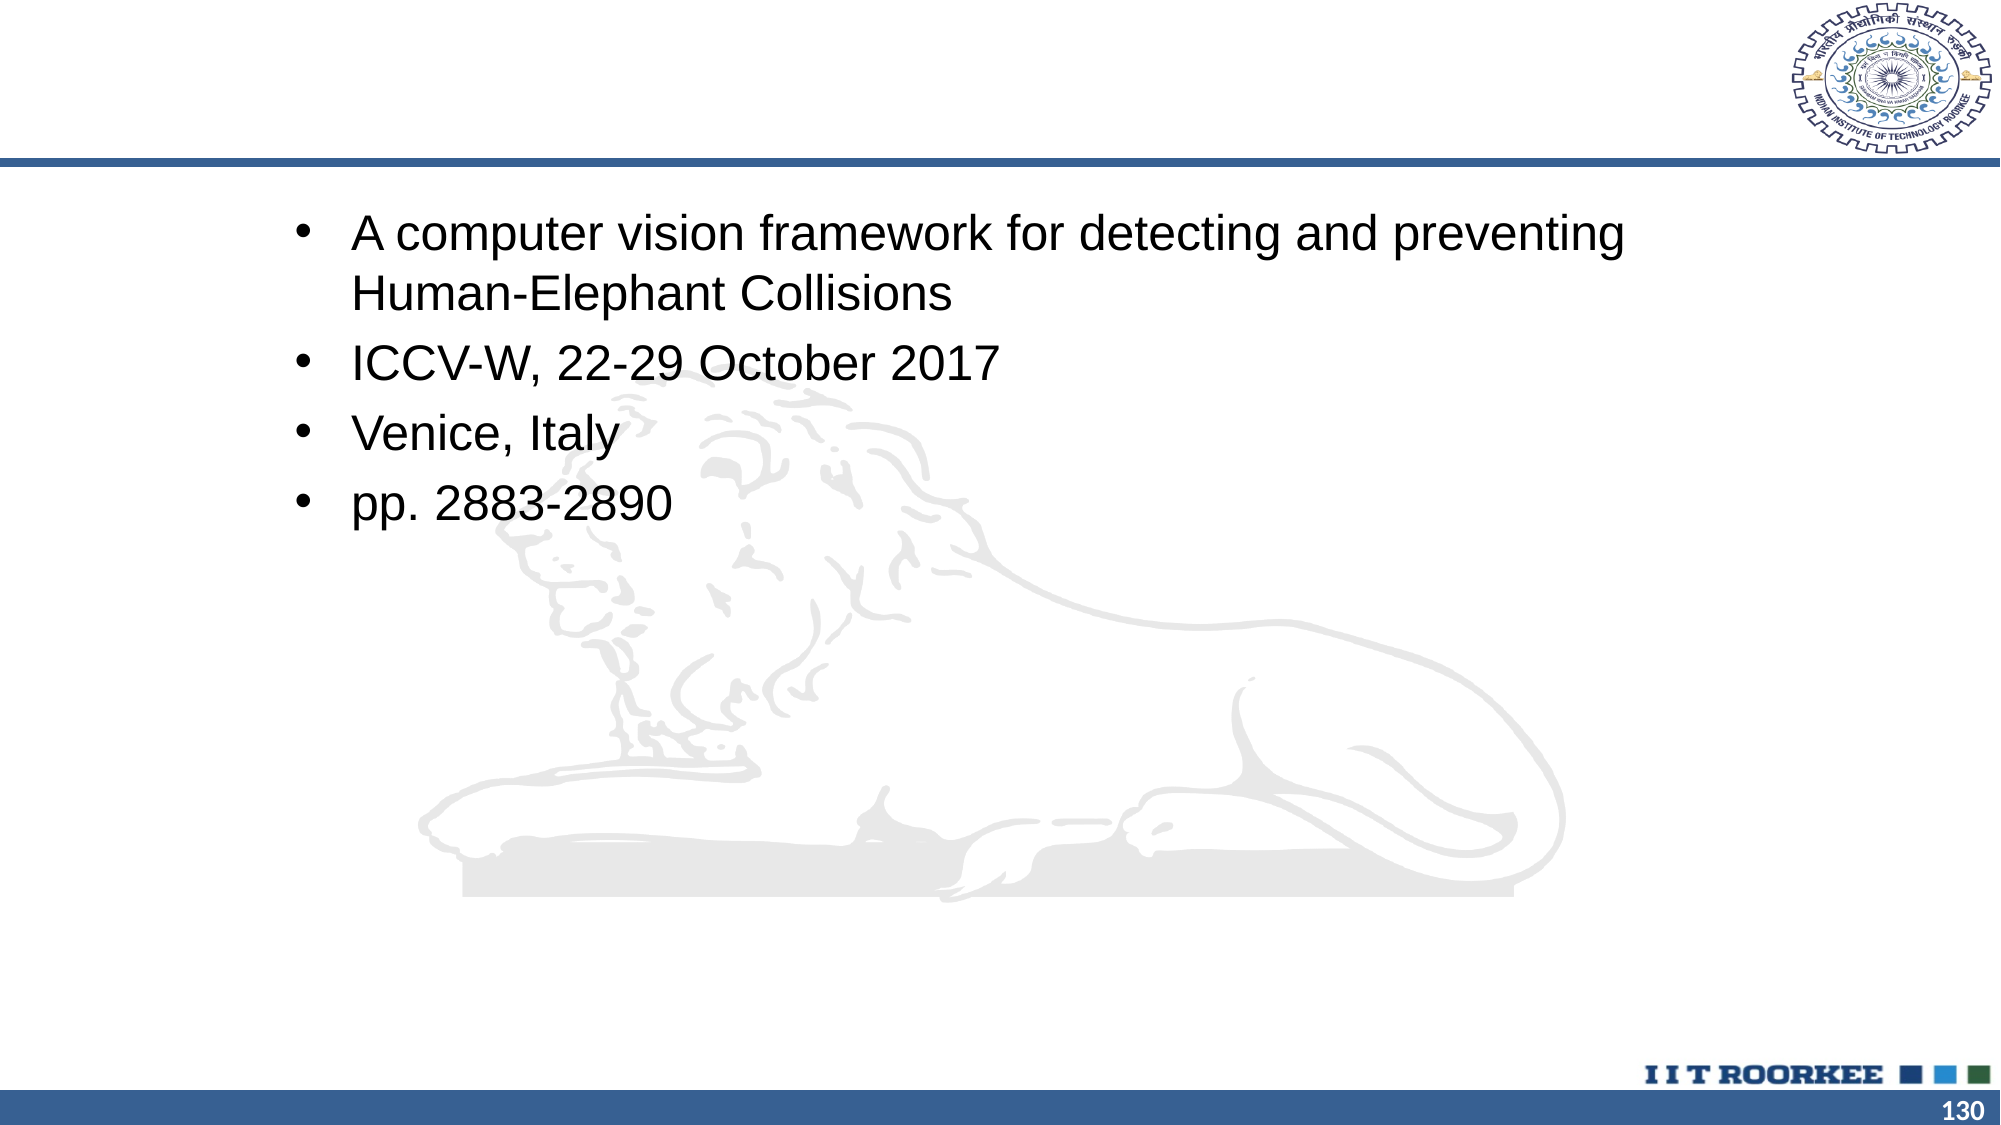

#
A computer vision framework for detecting and preventing Human-Elephant Collisions
ICCV-W, 22-29 October 2017
Venice, Italy
pp. 2883-2890